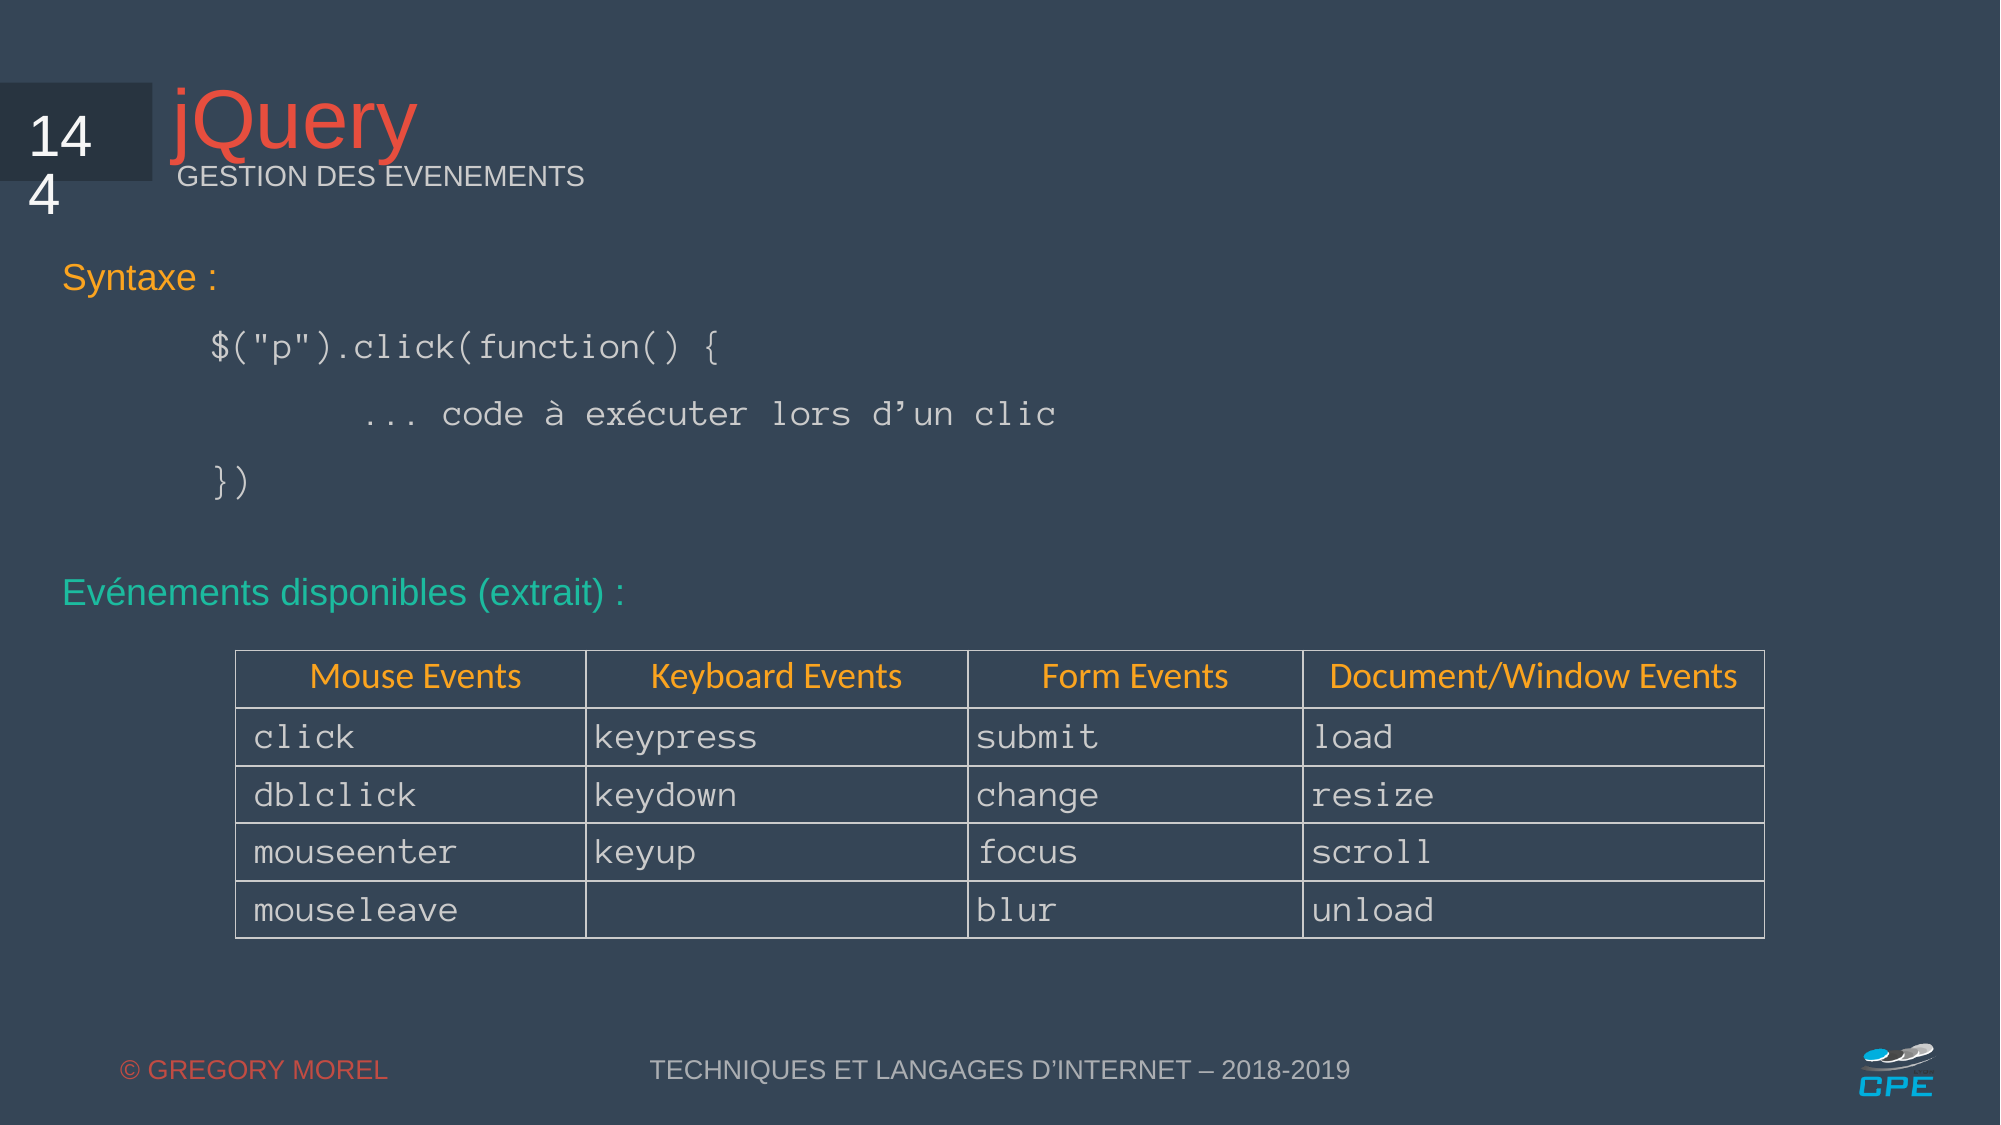

# jQuery
144
GESTION DES EVENEMENTS
Syntaxe :
	$("p").click(function() {
		... code à exécuter lors d’un clic
	})

Evénements disponibles (extrait) :
| Mouse Events | Keyboard Events | Form Events | Document/Window Events |
| --- | --- | --- | --- |
| click | keypress | submit | load |
| dblclick | keydown | change | resize |
| mouseenter | keyup | focus | scroll |
| mouseleave |  | blur | unload |